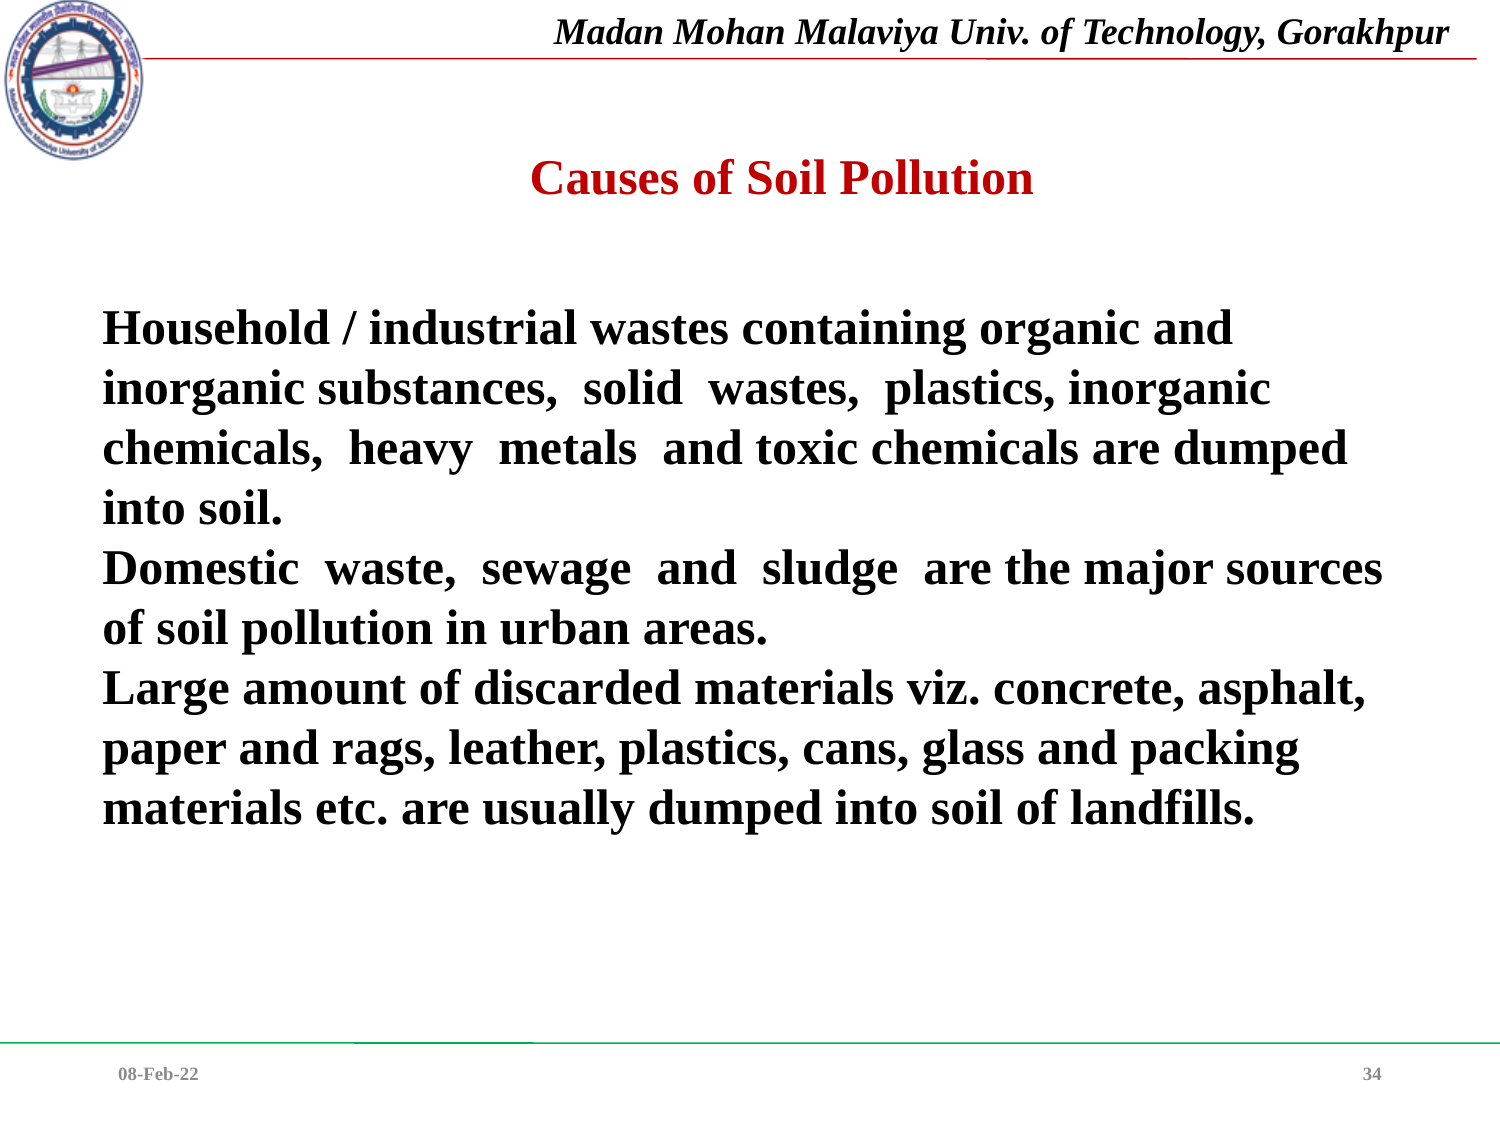

Causes of Soil Pollution
Household / industrial wastes containing organic and inorganic substances,  solid  wastes,  plastics, inorganic chemicals,  heavy  metals  and toxic chemicals are dumped into soil.
Domestic  waste,  sewage  and  sludge  are the major sources of soil pollution in urban areas.
Large amount of discarded materials viz. concrete, asphalt, paper and rags, leather, plastics, cans, glass and packing materials etc. are usually dumped into soil of landfills.

08-Feb-22

34